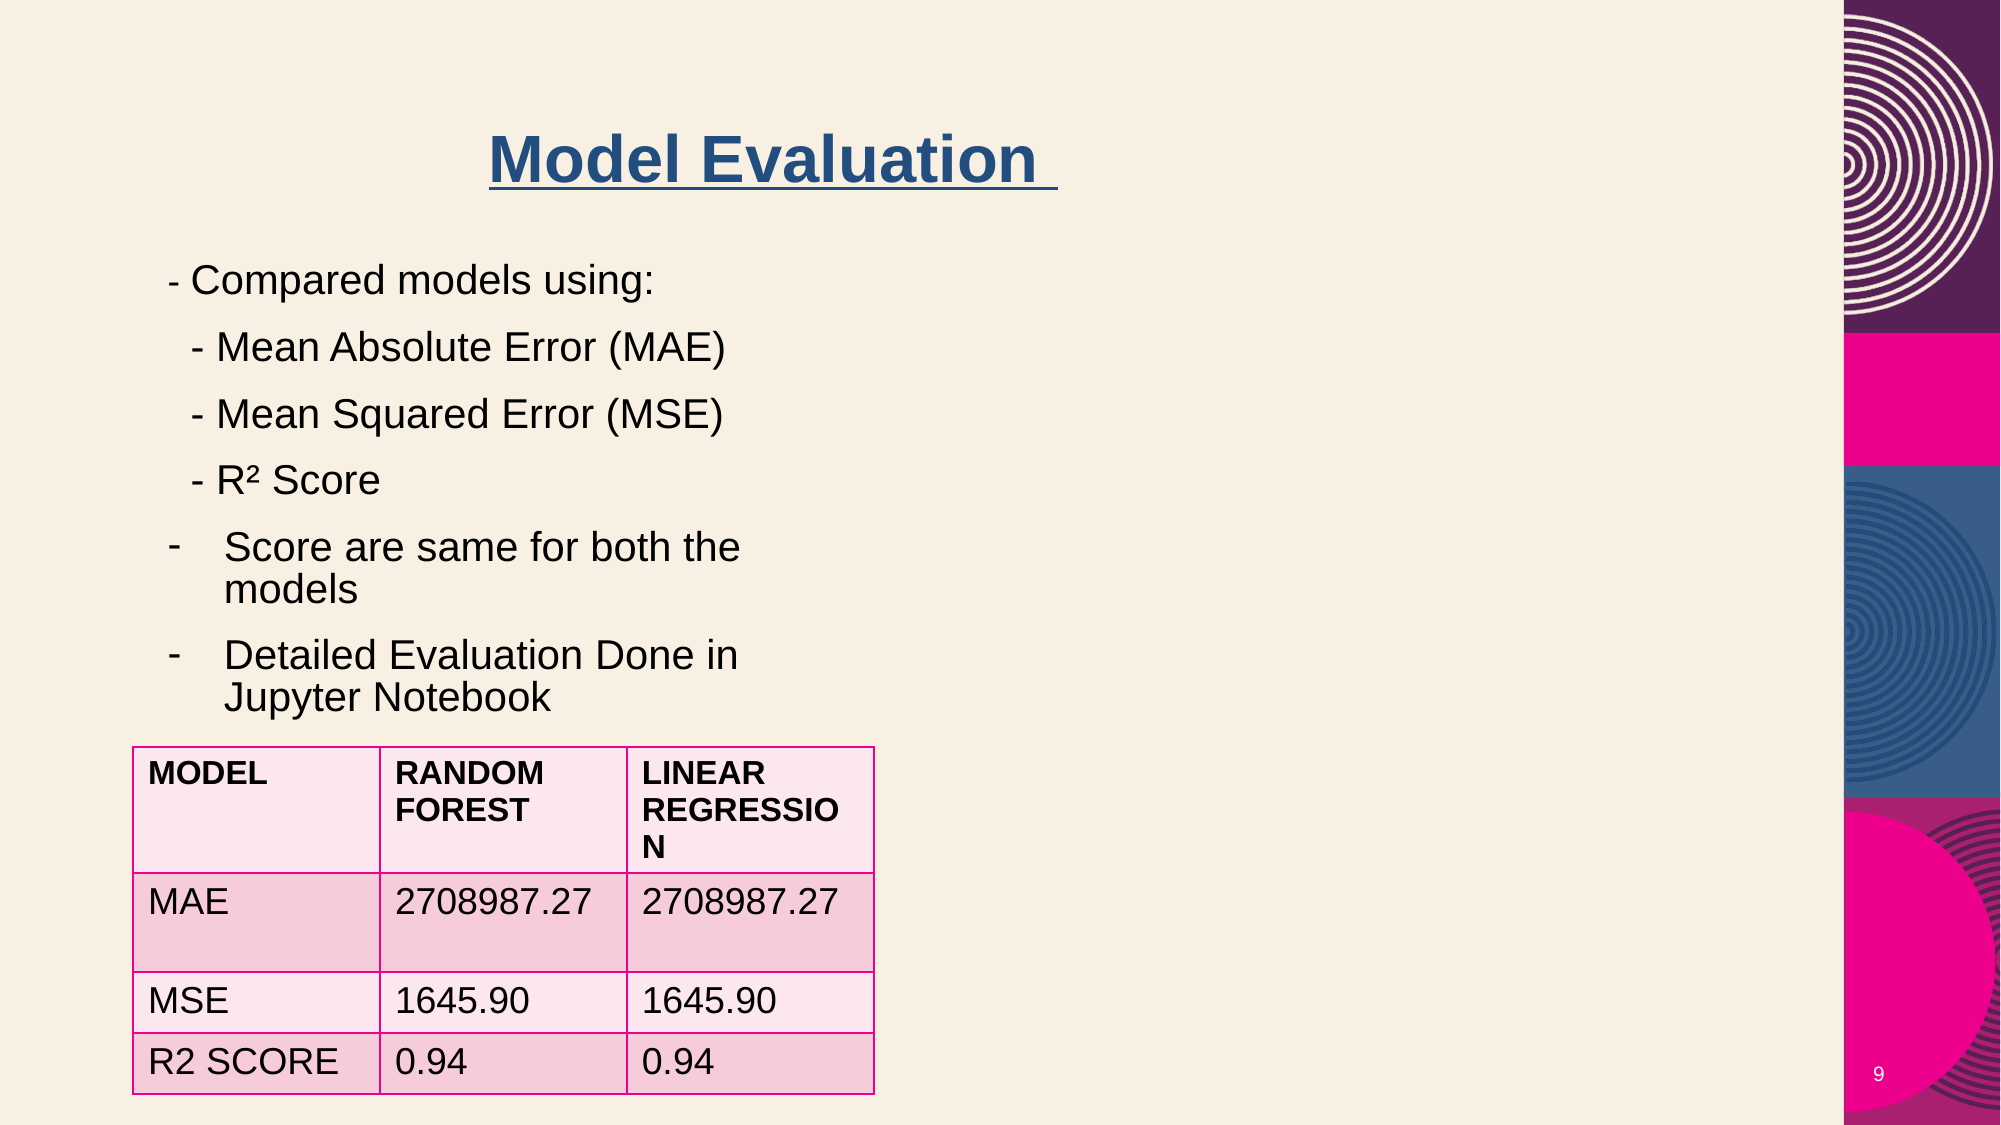

# Model Evaluation
- Compared models using:
  - Mean Absolute Error (MAE)
  - Mean Squared Error (MSE)
  - R² Score
Score are same for both the models
Detailed Evaluation Done in Jupyter Notebook ﻿

| MODEL | RANDOM FOREST | LINEAR REGRESSION |
| --- | --- | --- |
| MAE | 2708987.27 | 2708987.27 |
| MSE | 1645.90 | 1645.90 |
| R2 SCORE | 0.94 | 0.94 |
9